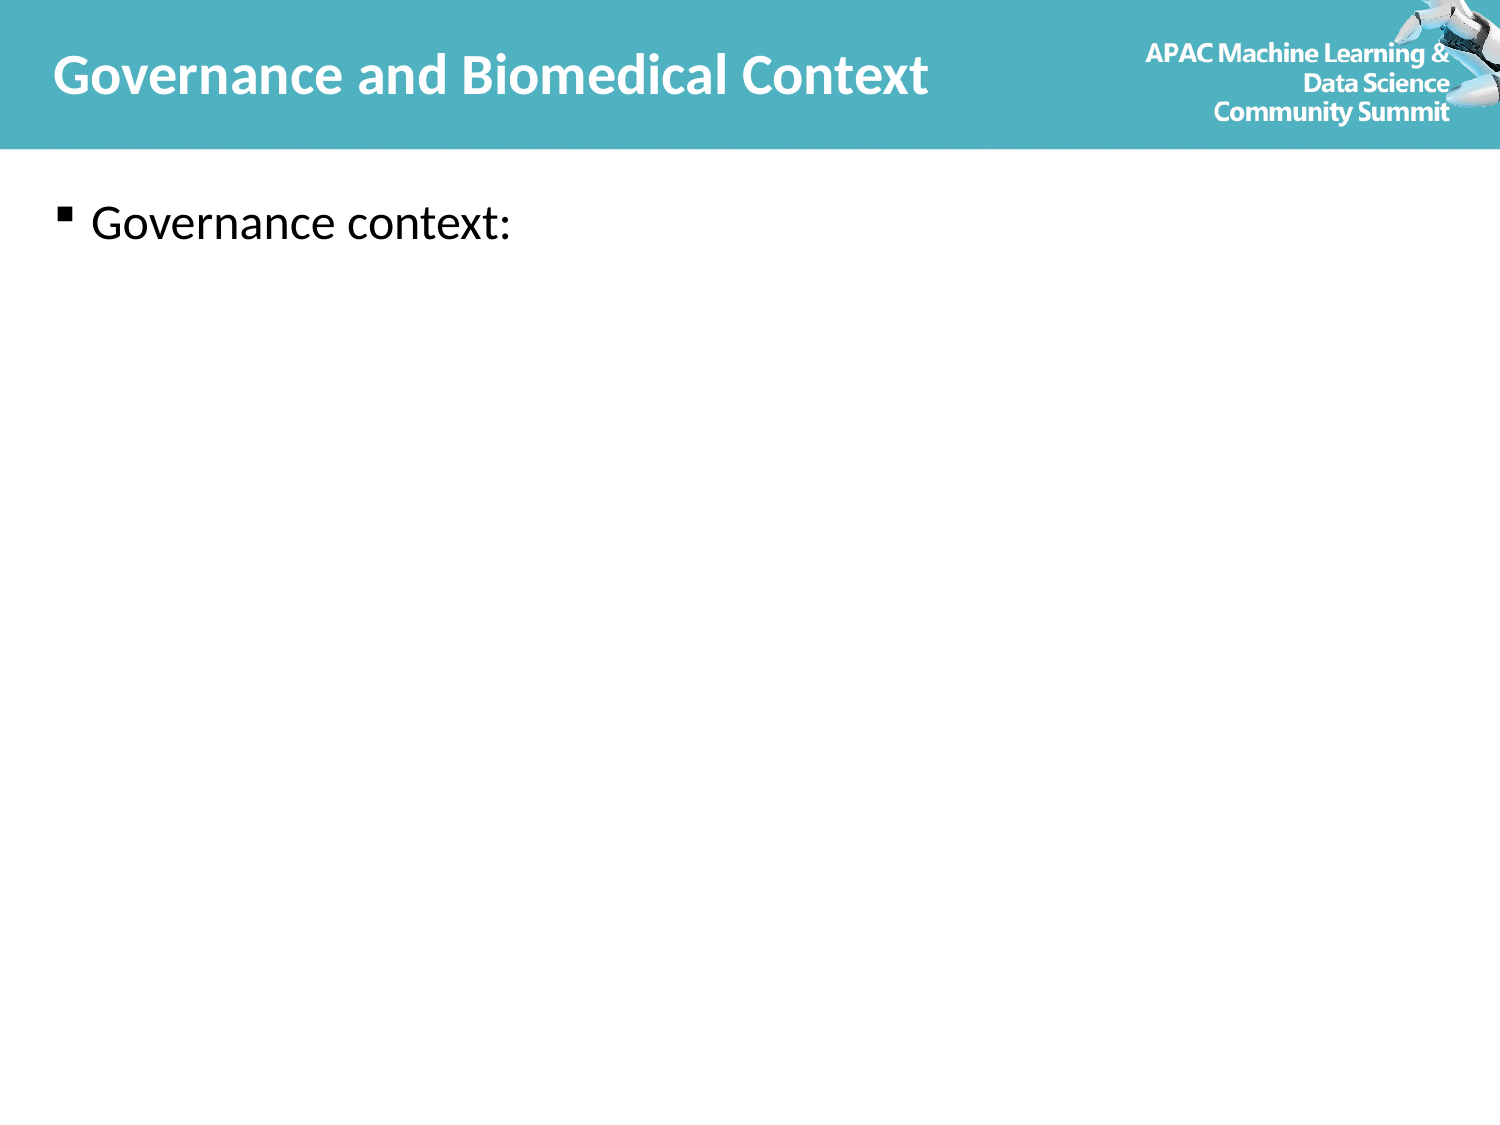

# Governance and Biomedical Context
Governance context: